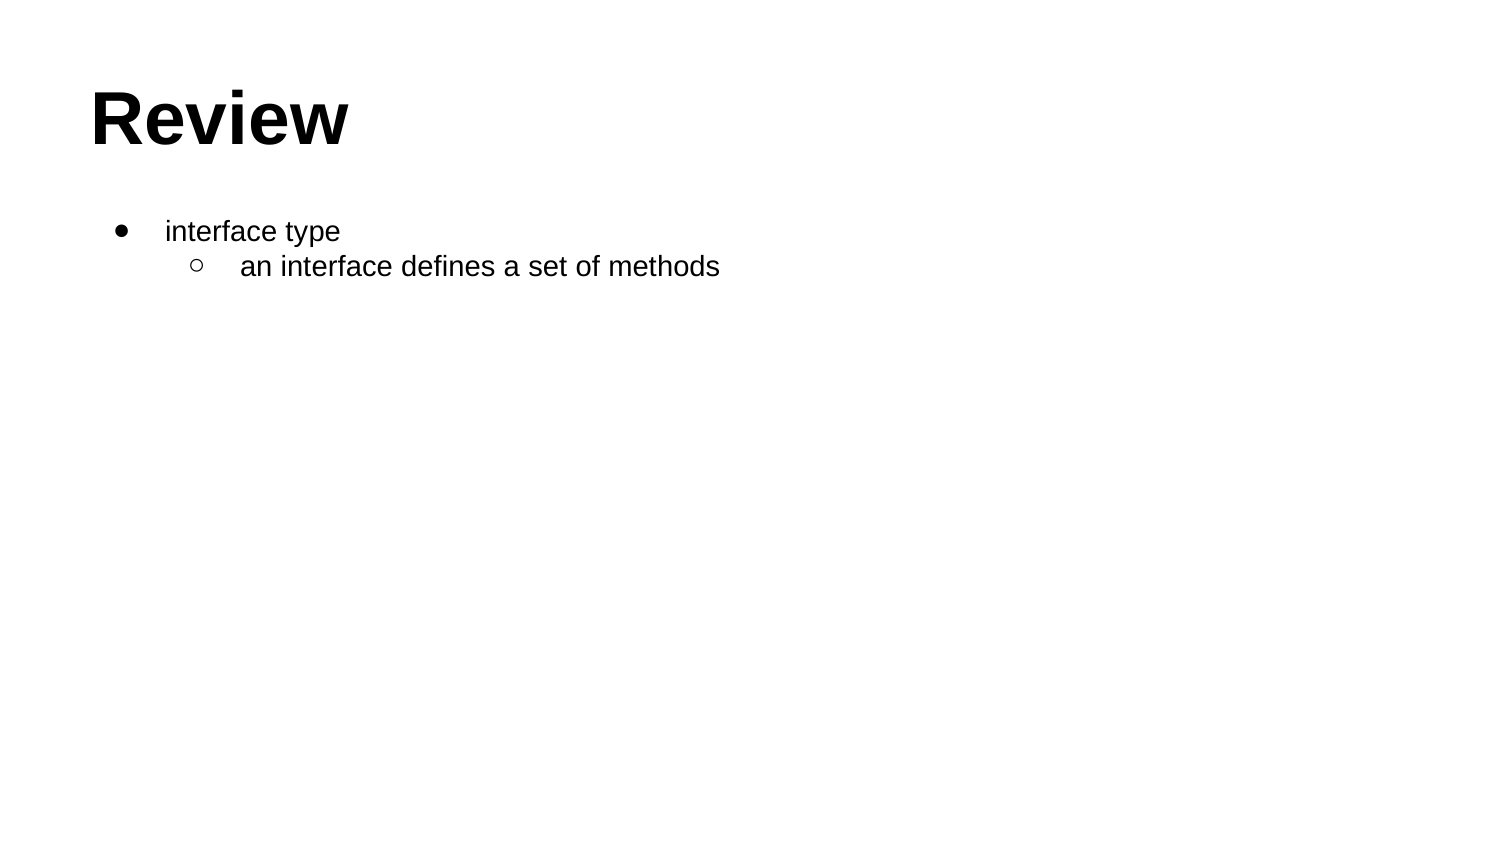

# Review
interface type
an interface defines a set of methods